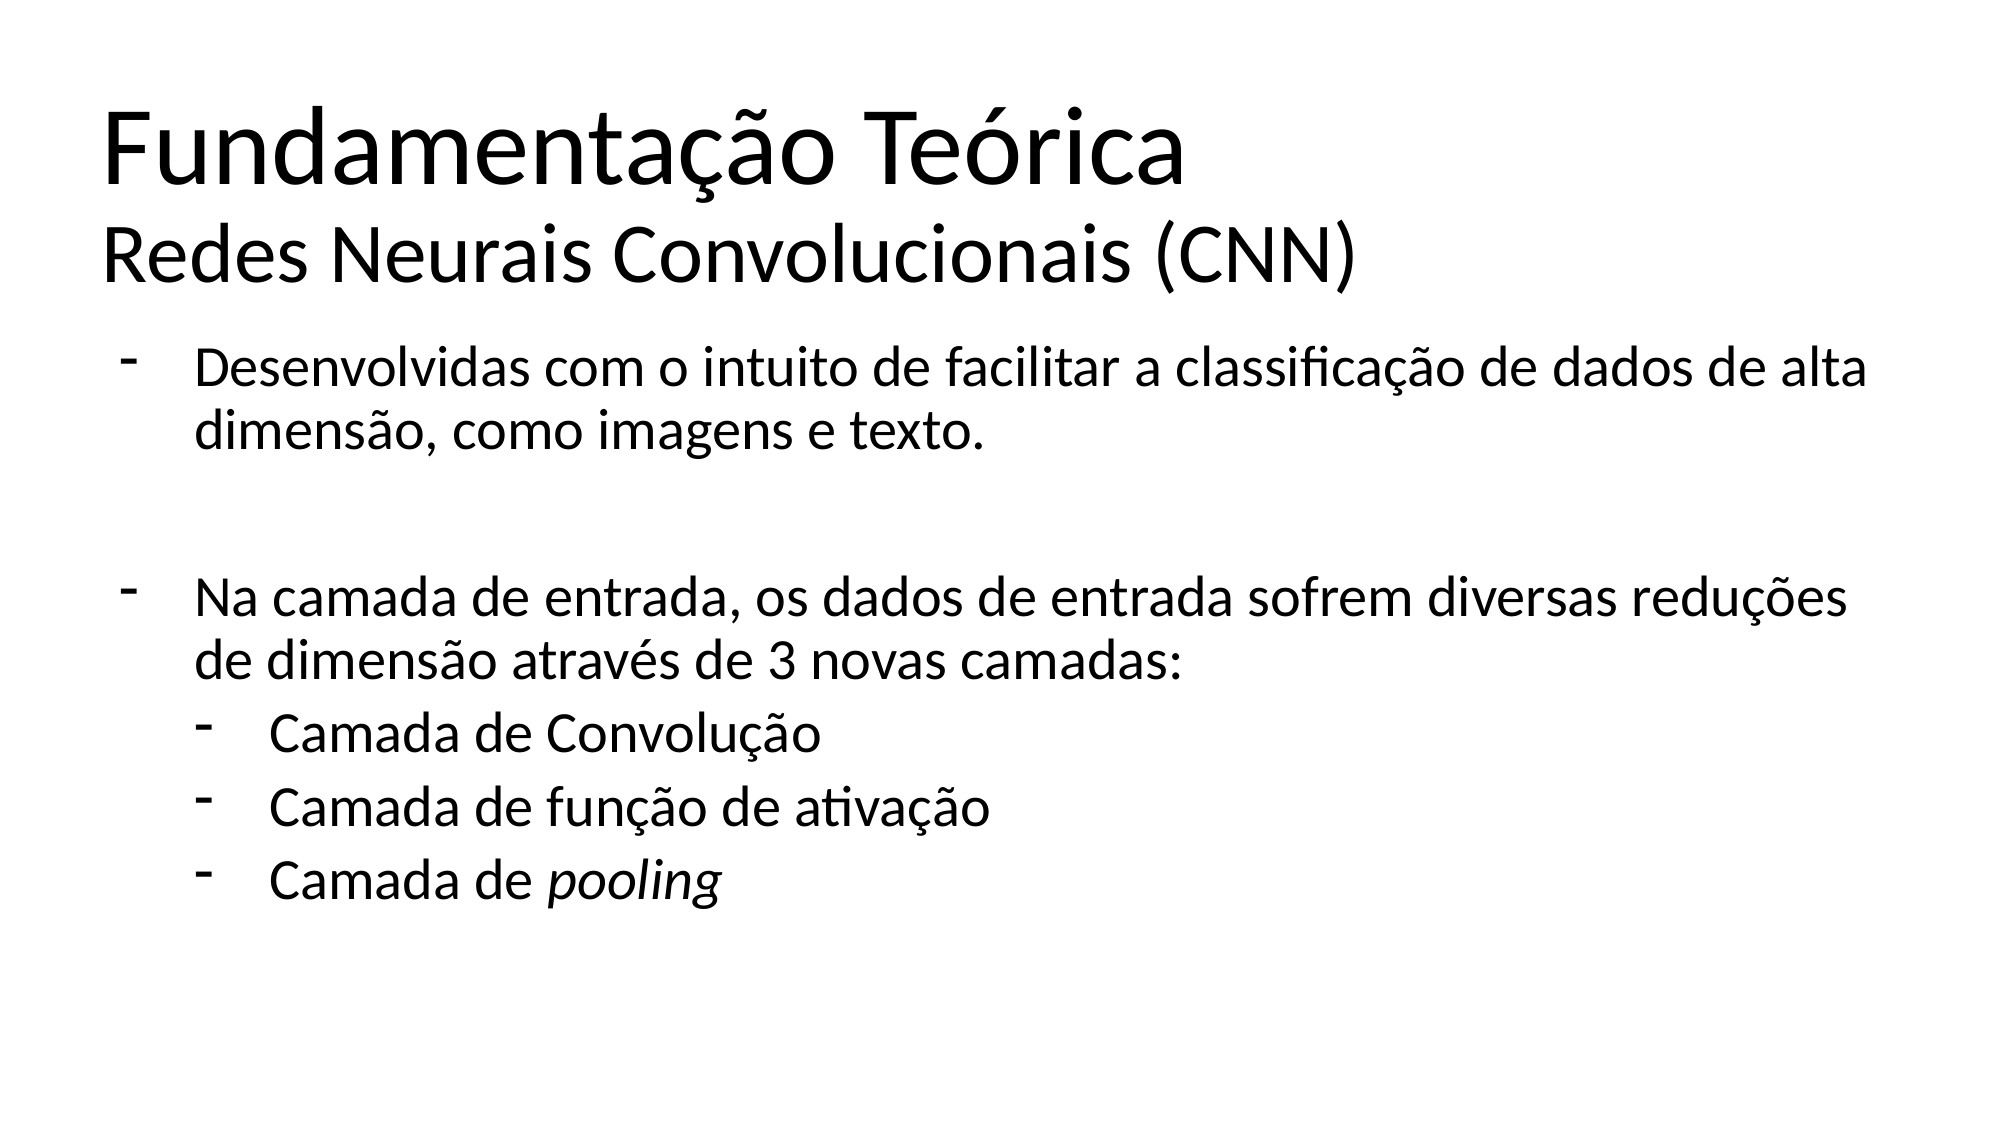

# Fundamentação Teórica Redes Neurais Convolucionais (CNN)
Desenvolvidas com o intuito de facilitar a classificação de dados de alta dimensão, como imagens e texto.

Na camada de entrada, os dados de entrada sofrem diversas reduções de dimensão através de 3 novas camadas:
Camada de Convolução
Camada de função de ativação
Camada de pooling